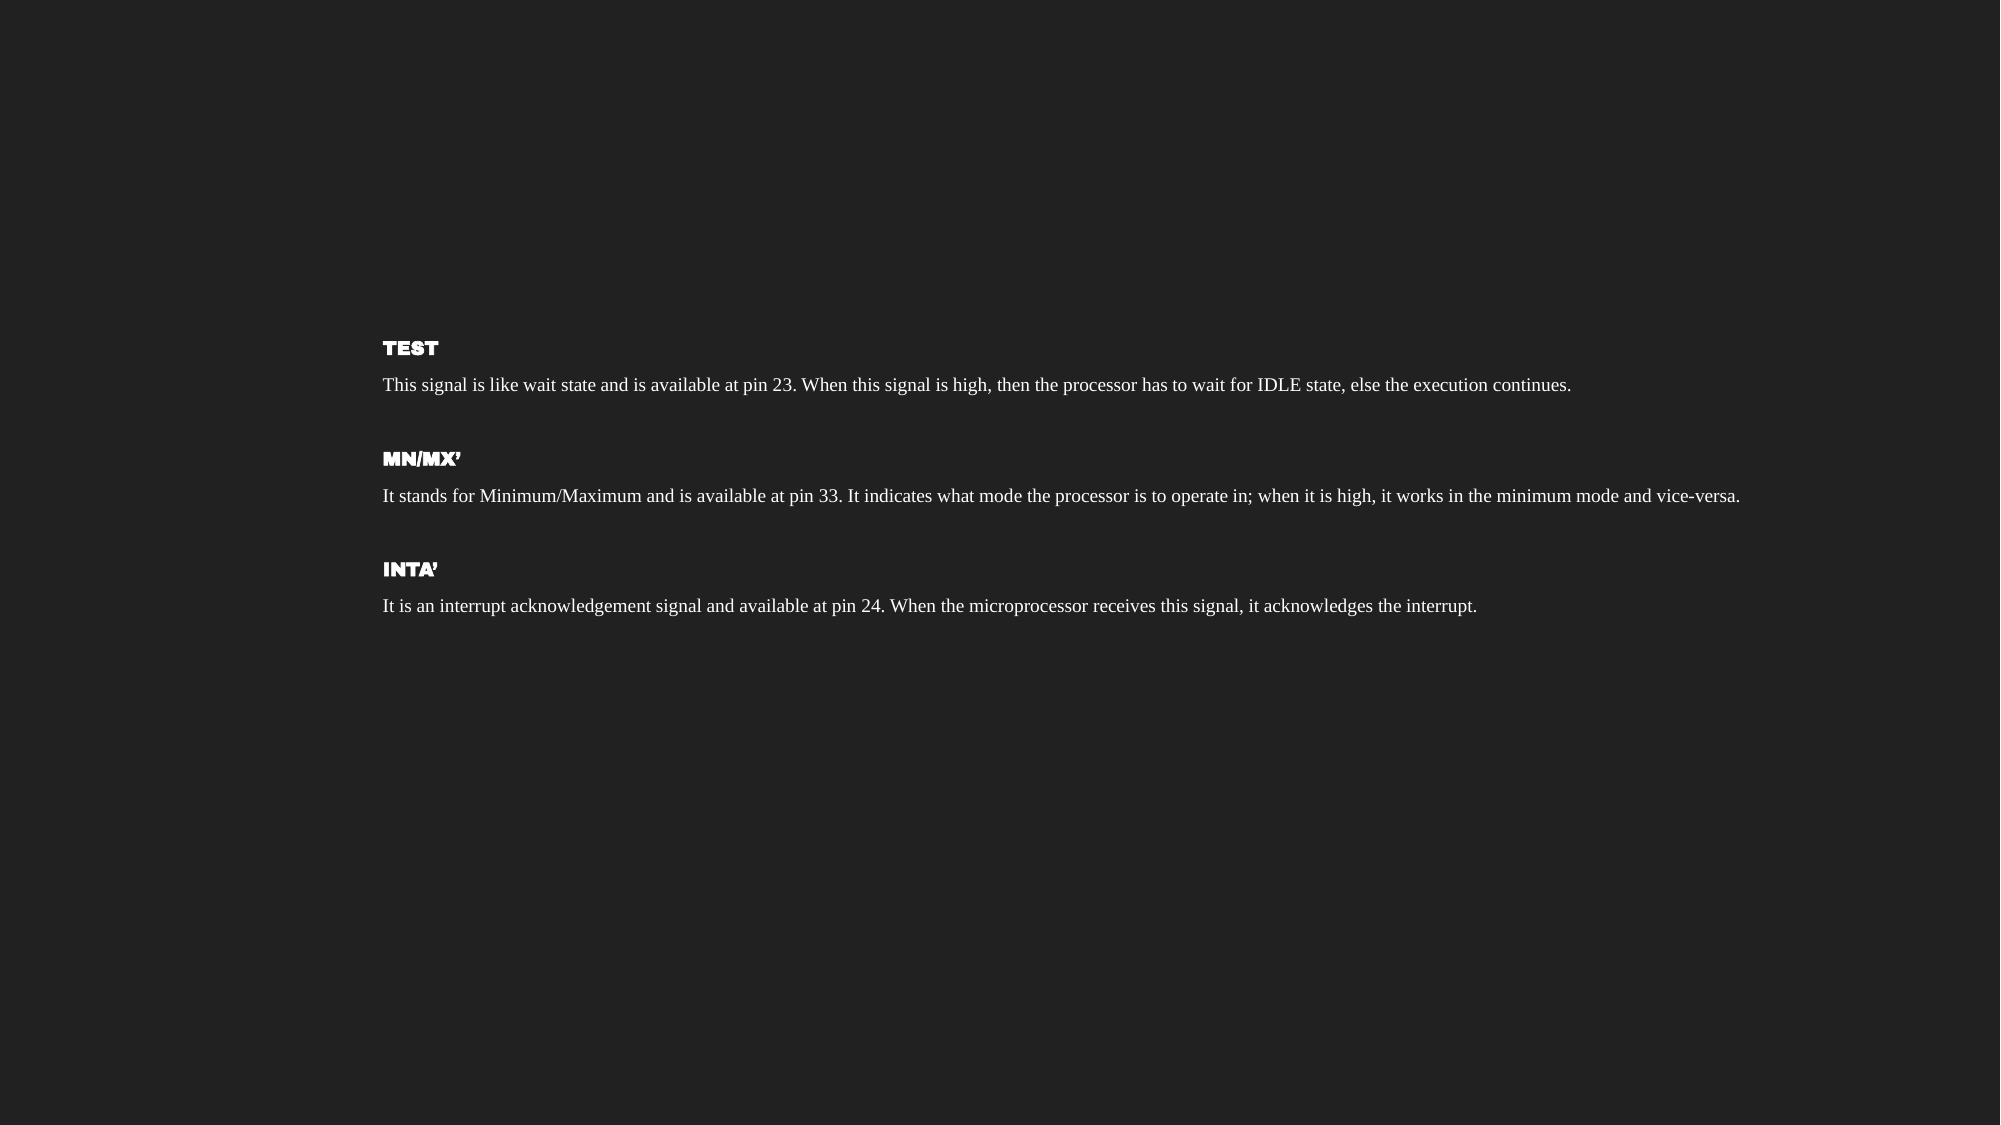

#
TEST
This signal is like wait state and is available at pin 23. When this signal is high, then the processor has to wait for IDLE state, else the execution continues.

MN/MX’
It stands for Minimum/Maximum and is available at pin 33. It indicates what mode the processor is to operate in; when it is high, it works in the minimum mode and vice-versa.

INTA’
It is an interrupt acknowledgement signal and available at pin 24. When the microprocessor receives this signal, it acknowledges the interrupt.